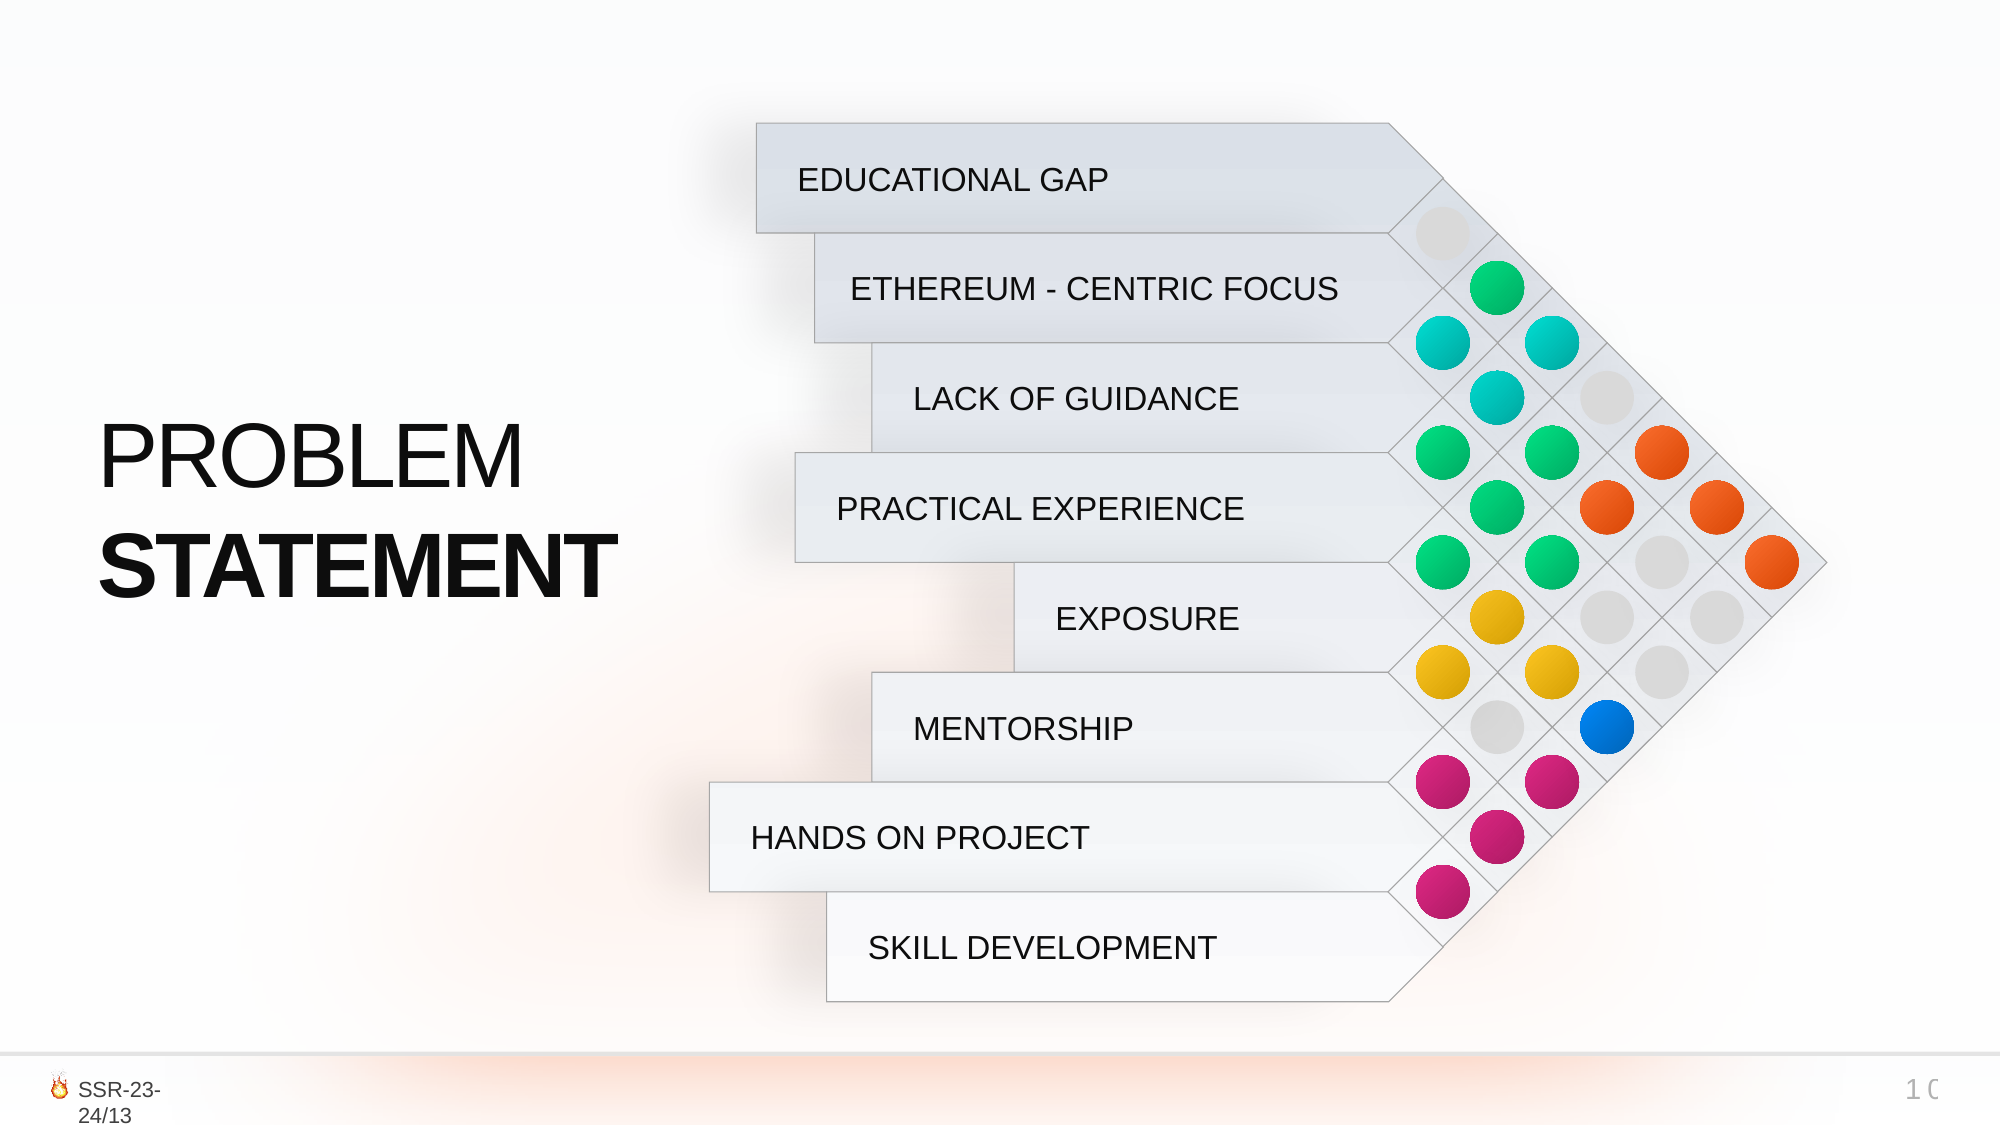

EDUCATIONAL GAP

ETHEREUM - CENTRIC FOCUS

LACK OF GUIDANCE

PROBLEM
STATEMENT

PRACTICAL EXPERIENCE

EXPOSURE

MENTORSHIP

HANDS ON PROJECT

SKILL DEVELOPMENT